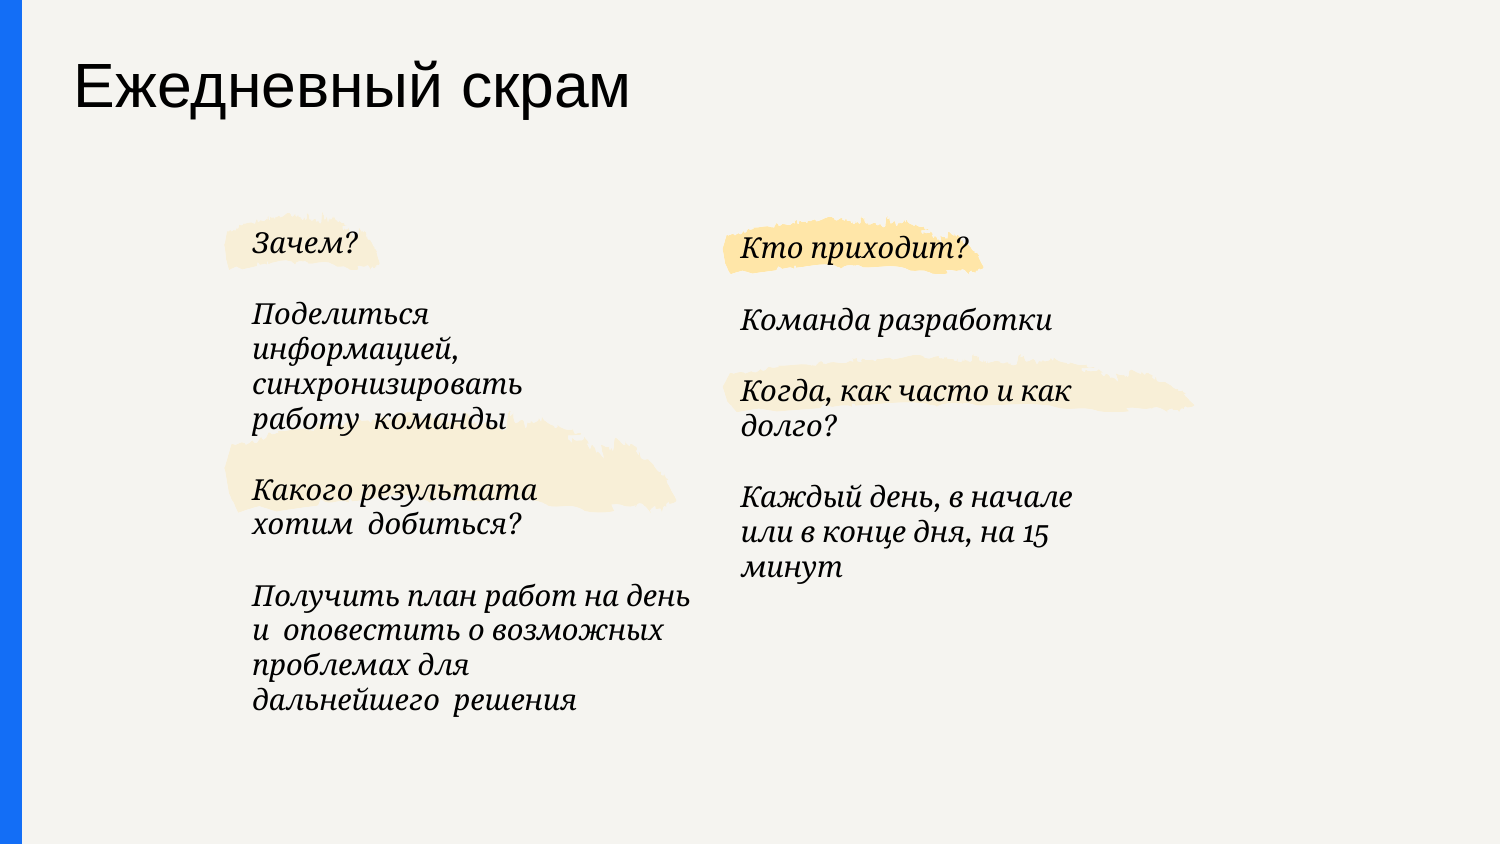

# Ежедневный скрам

Зачем?

Поделиться информацией,  синхронизировать работу  команды

Какого результата хотим  добиться?

Получить план работ на день и  оповестить о возможных
проблемах для дальнейшего  решения
Кто приходит?

Команда разработки

Когда, как часто и как долго?

Каждый день, в начале
или в конце дня, на 15 минут